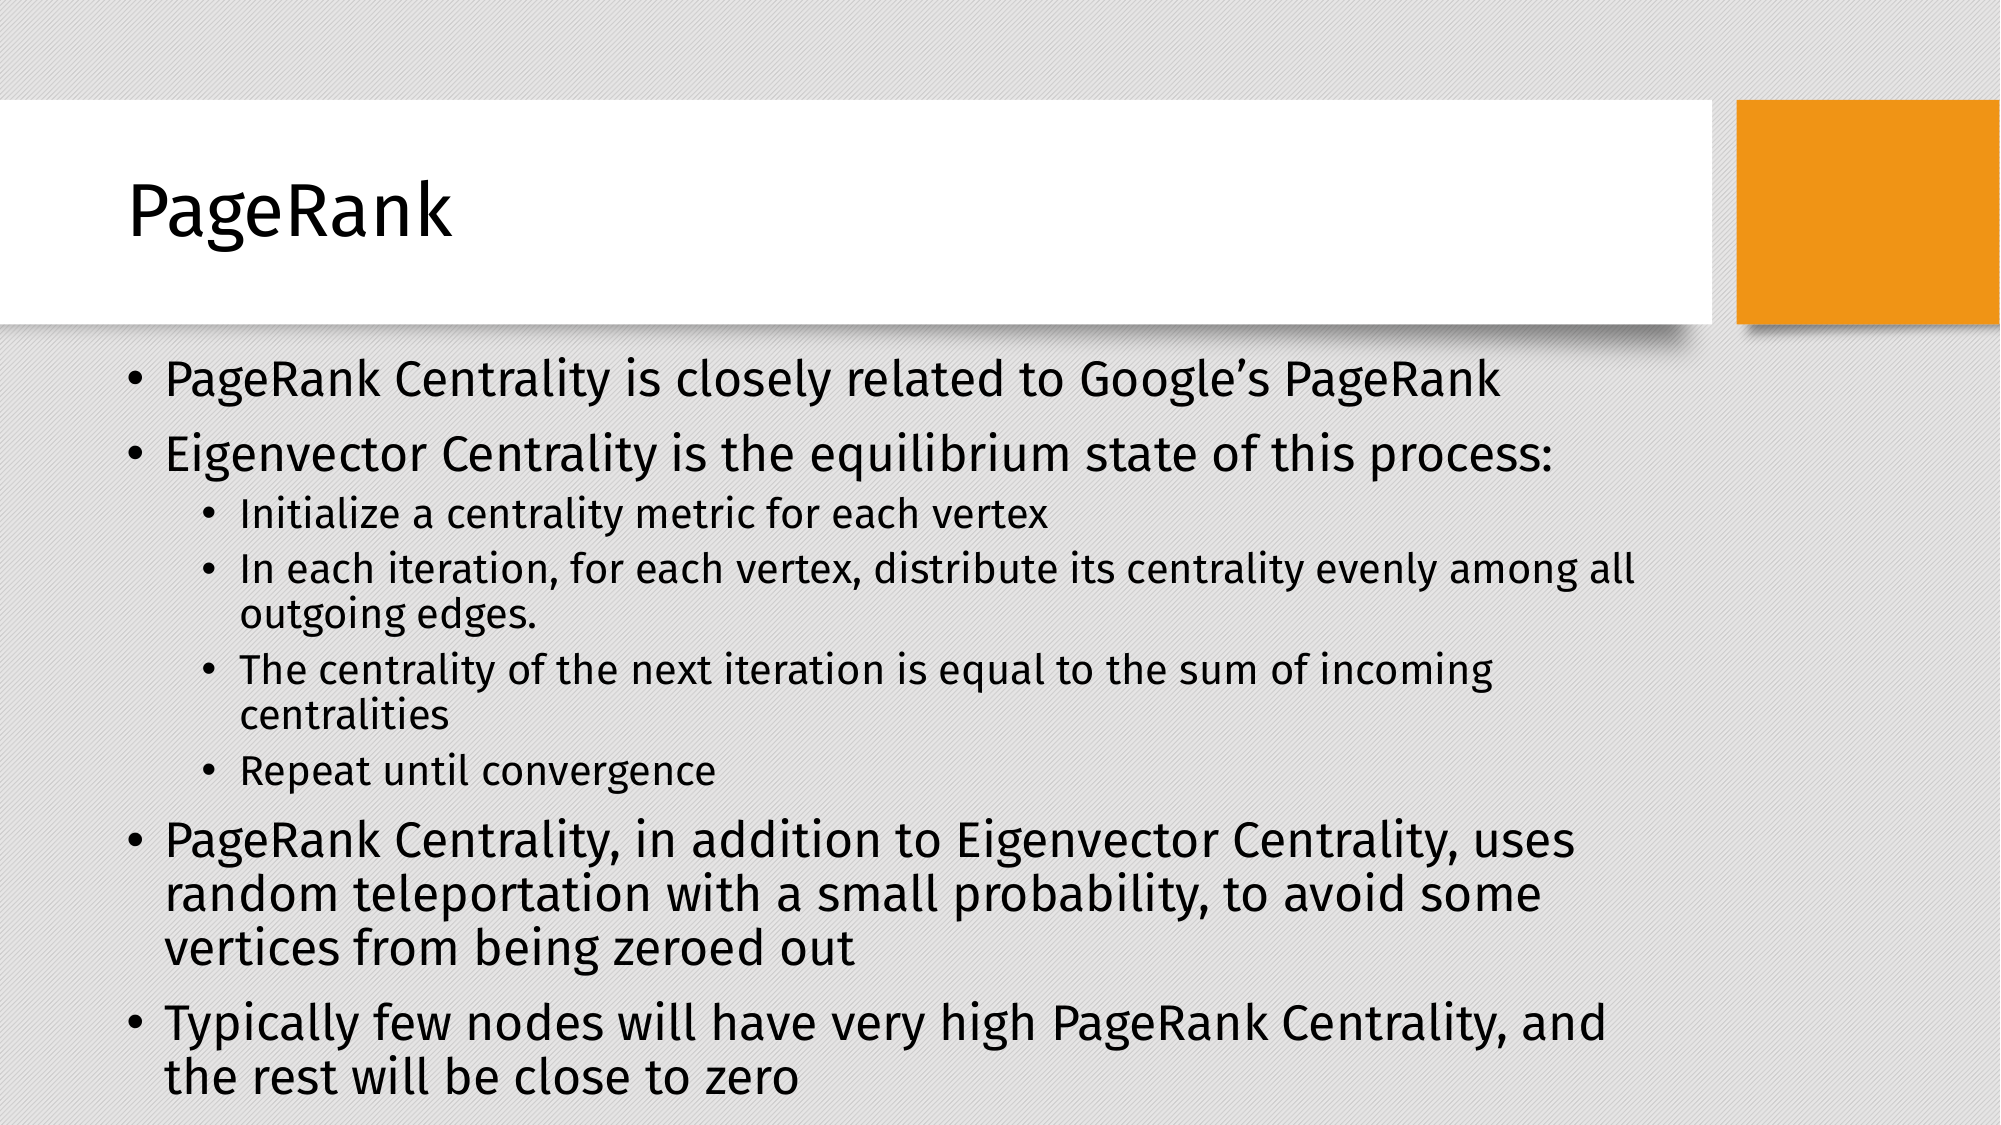

# PageRank
PageRank Centrality is closely related to Google’s PageRank
Eigenvector Centrality is the equilibrium state of this process:
Initialize a centrality metric for each vertex
In each iteration, for each vertex, distribute its centrality evenly among all outgoing edges.
The centrality of the next iteration is equal to the sum of incoming centralities
Repeat until convergence
PageRank Centrality, in addition to Eigenvector Centrality, uses random teleportation with a small probability, to avoid some vertices from being zeroed out
Typically few nodes will have very high PageRank Centrality, and the rest will be close to zero